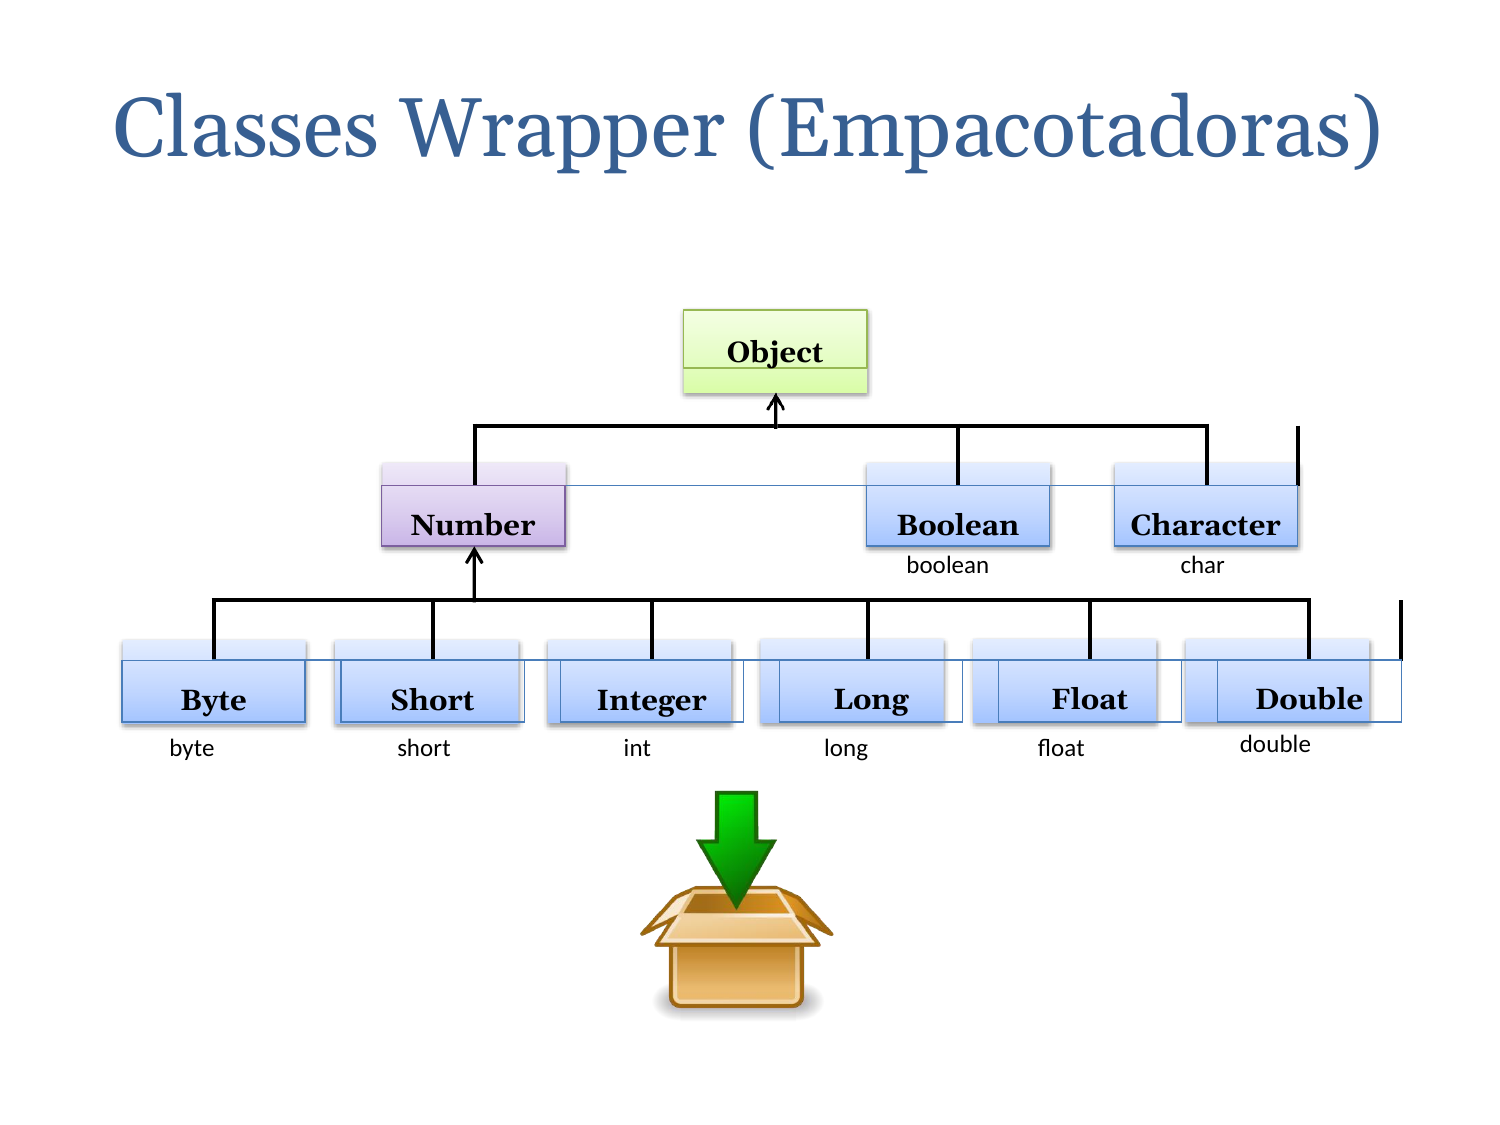

Classes Wrapper (Empacotadoras)

Object

|  |  |  |  |  |  |  |  |
| --- | --- | --- | --- | --- | --- | --- | --- |
| Number |  |  | Boolean |  |  | Character |  |

boolean
char

|  |  |  |  |  |  |  |  |  |  |  |  |  |  |  |  |  |
| --- | --- | --- | --- | --- | --- | --- | --- | --- | --- | --- | --- | --- | --- | --- | --- | --- |
| Byte |  |  | Short |  |  | Integer |  |  | Long |  |  | Float |  |  | Double |  |

double
byte
short
int
long
float